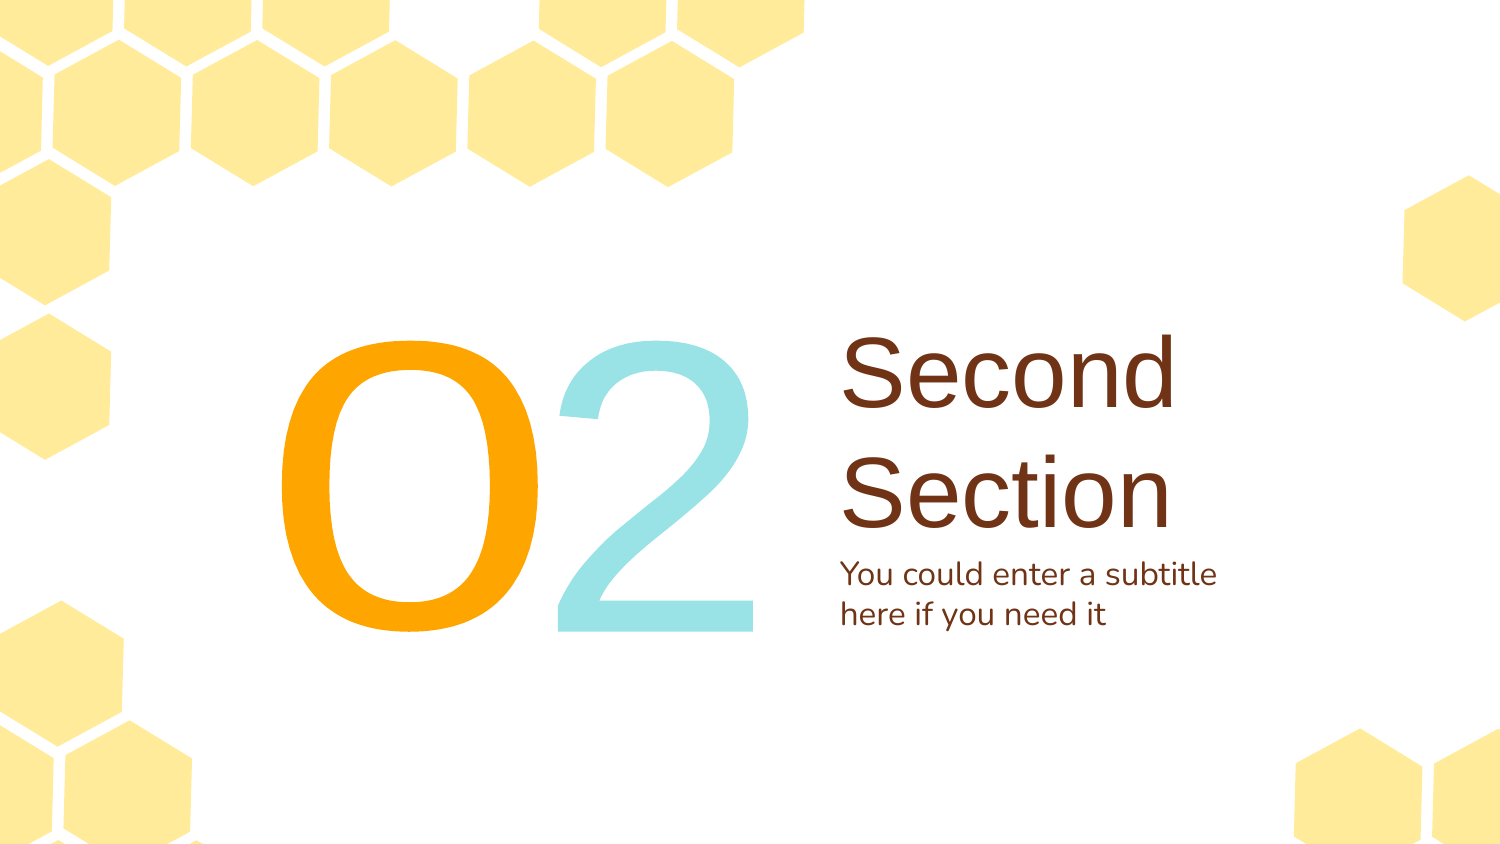

# Second Section
2
0
You could enter a subtitle here if you need it